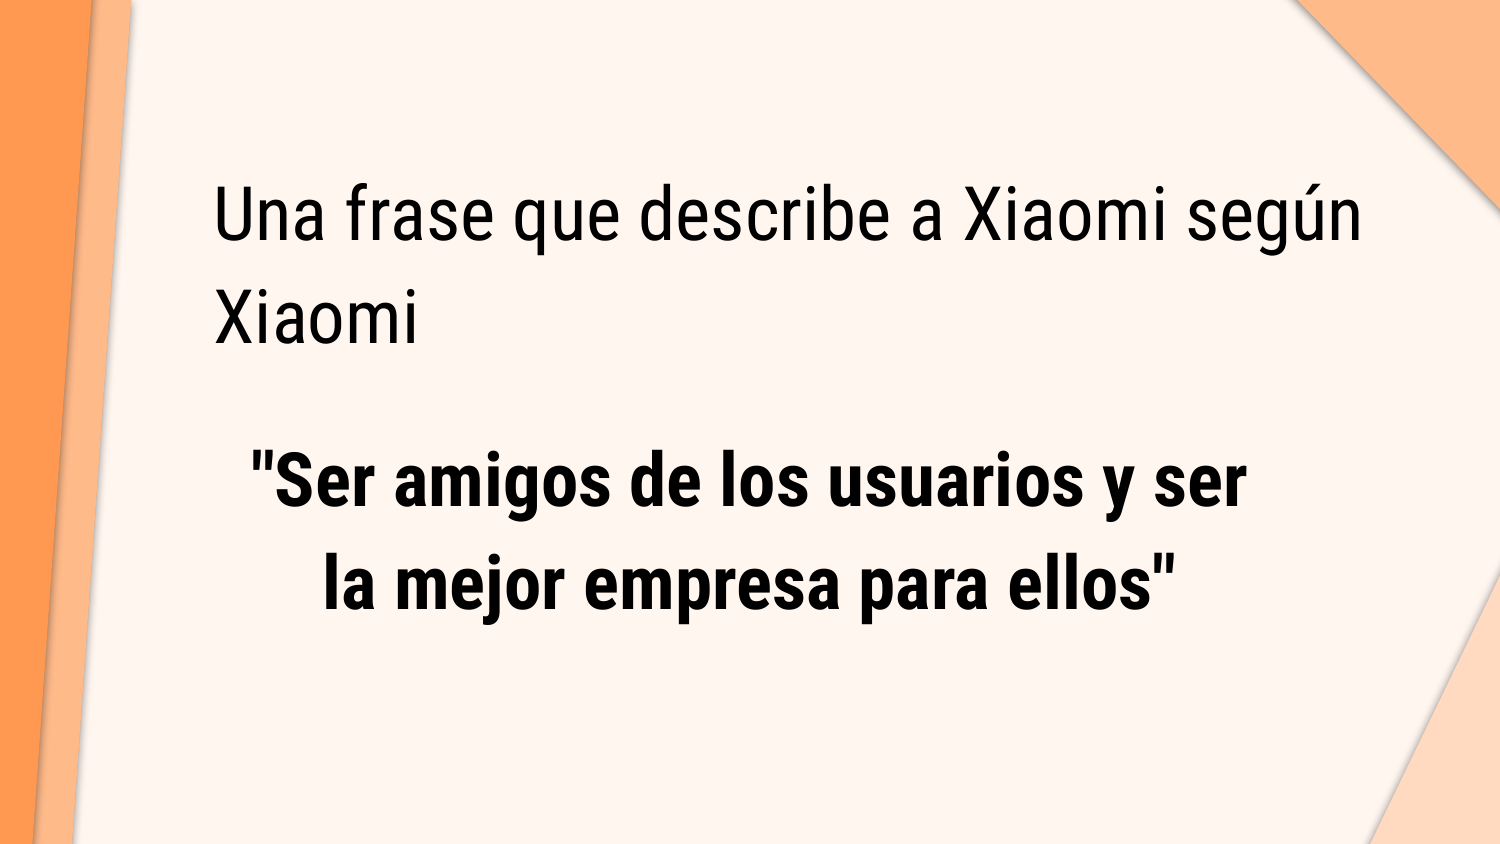

Una frase que describe a Xiaomi según Xiaomi

"Ser amigos de los usuarios y ser la mejor empresa para ellos"